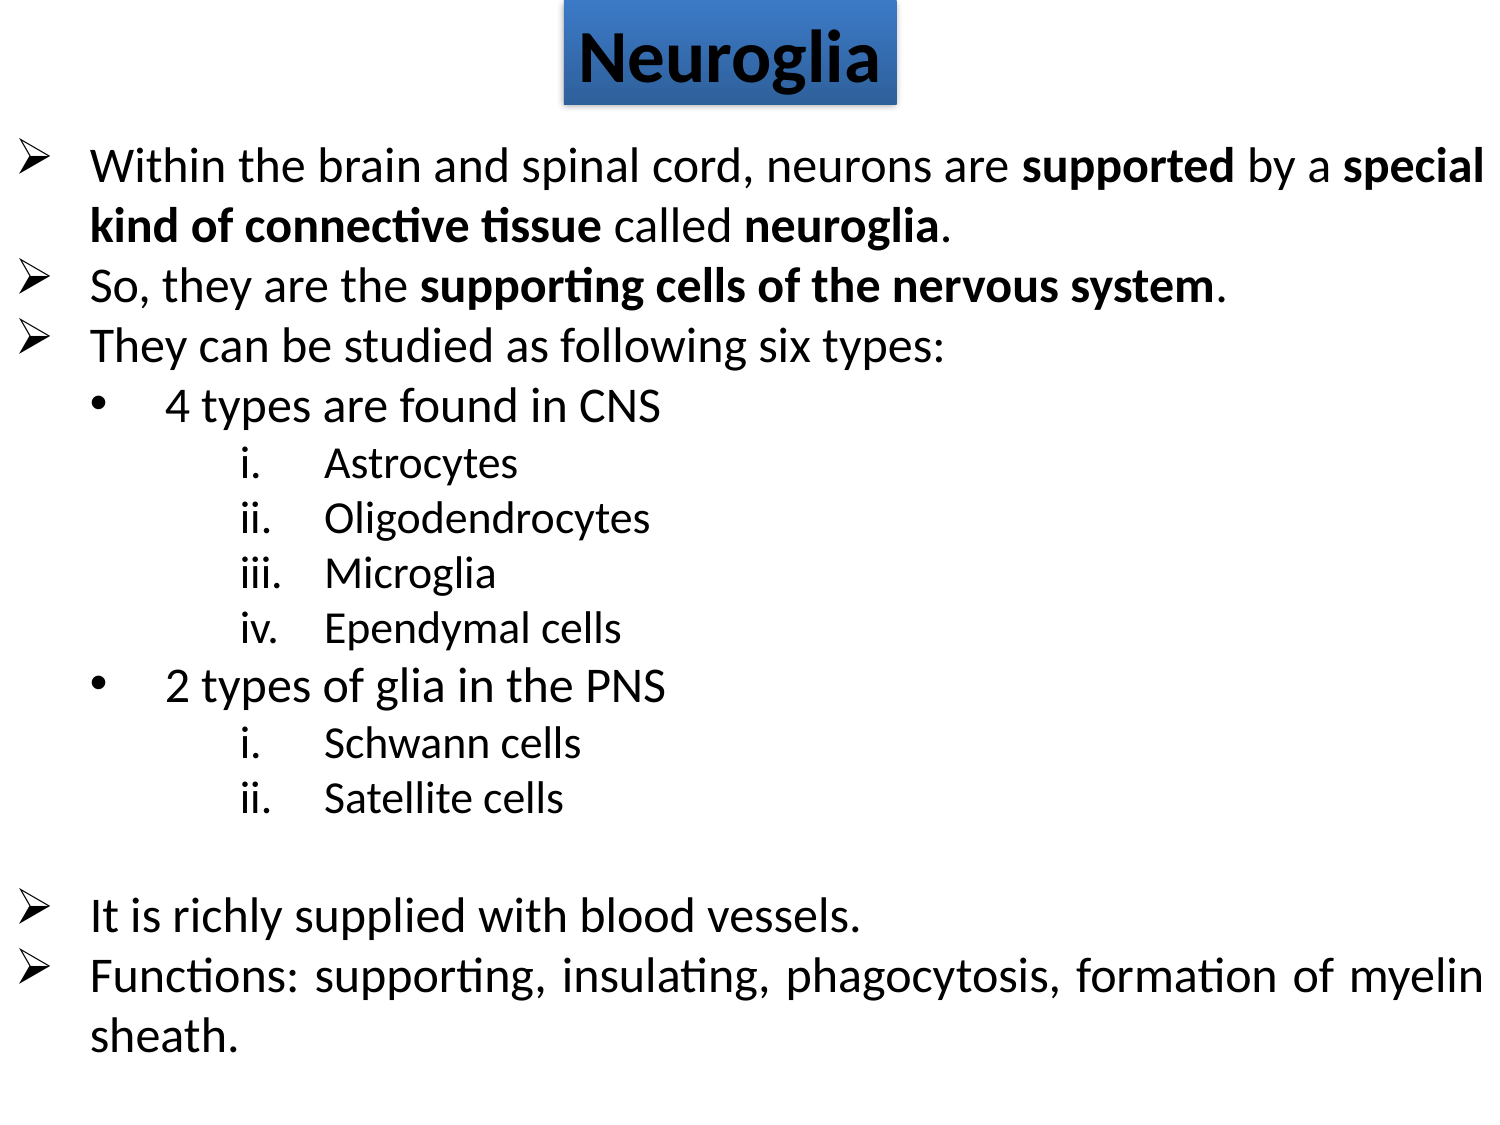

Neuroglia
Within the brain and spinal cord, neurons are supported by a special kind of connective tissue called neuroglia.
So, they are the supporting cells of the nervous system.
They can be studied as following six types:
4 types are found in CNS
Astrocytes
Oligodendrocytes
Microglia
Ependymal cells
2 types of glia in the PNS
Schwann cells
Satellite cells

It is richly supplied with blood vessels.
Functions: supporting, insulating, phagocytosis, formation of myelin sheath.